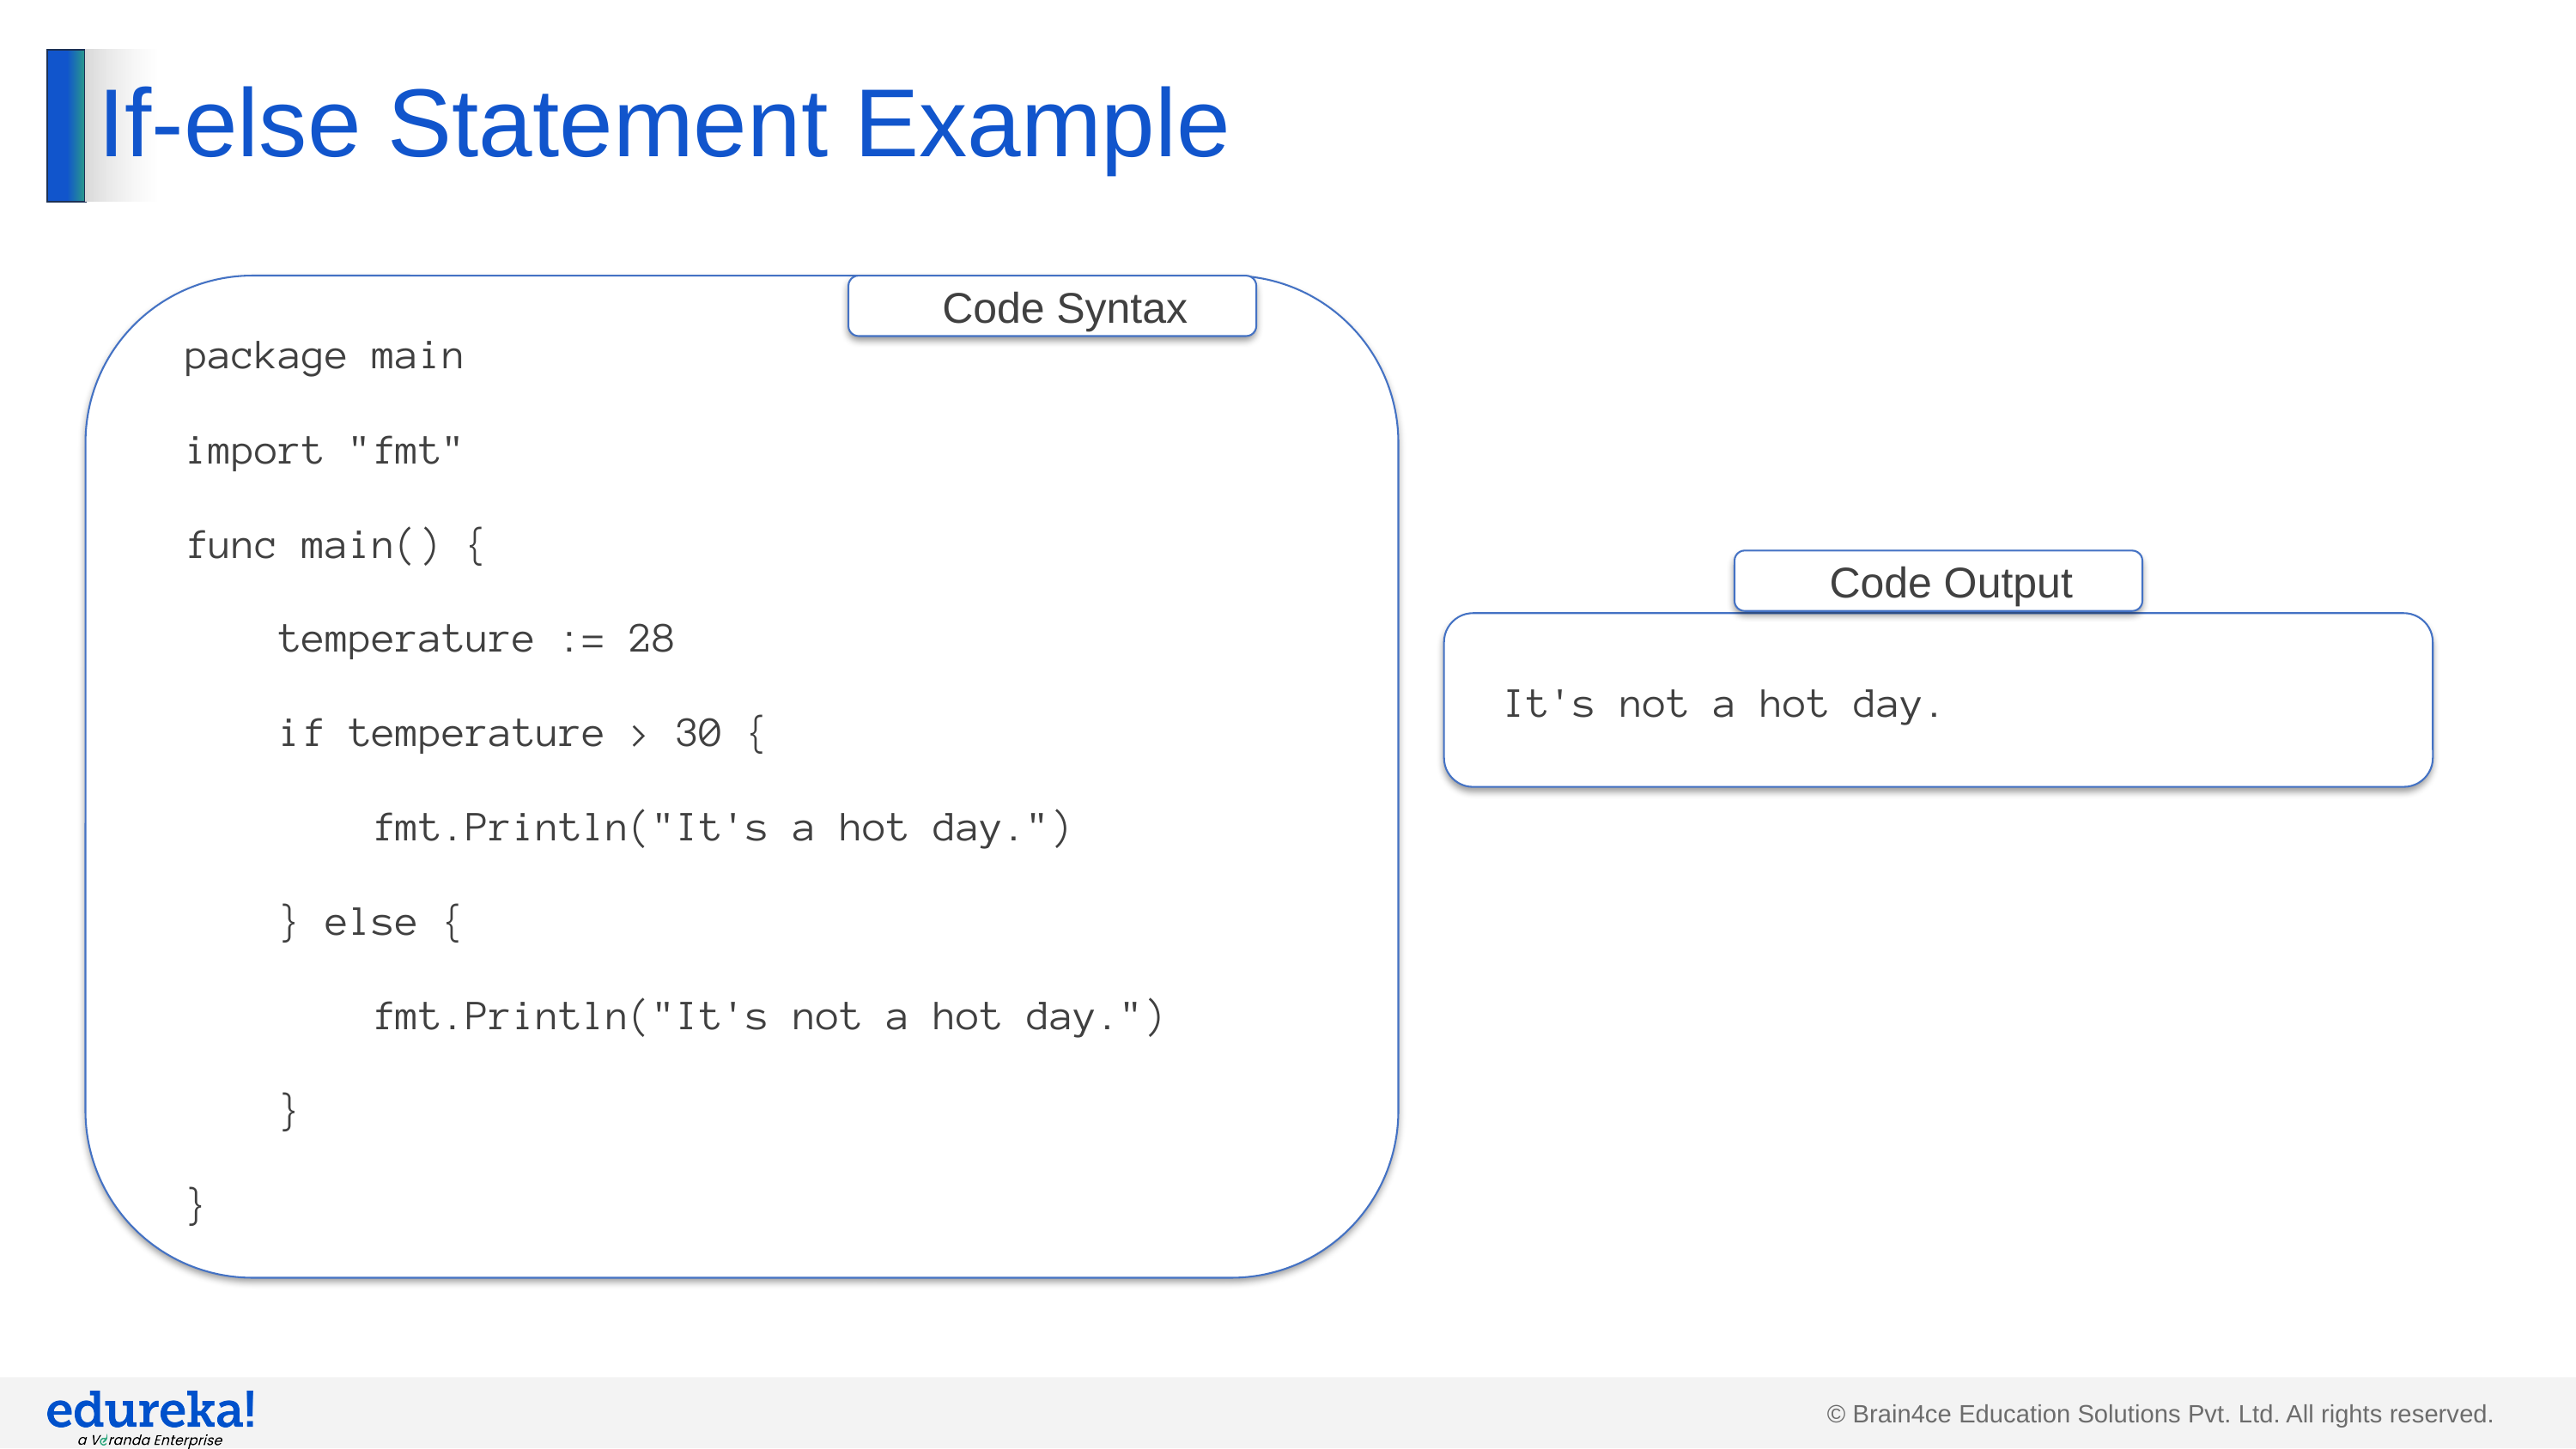

# If-else Statement Example
package main
import "fmt"
func main() {
    temperature := 28
    if temperature > 30 {
        fmt.Println("It's a hot day.")
    } else {
        fmt.Println("It's not a hot day.")
    }
}
Code Syntax
Code Output
It's not a hot day.